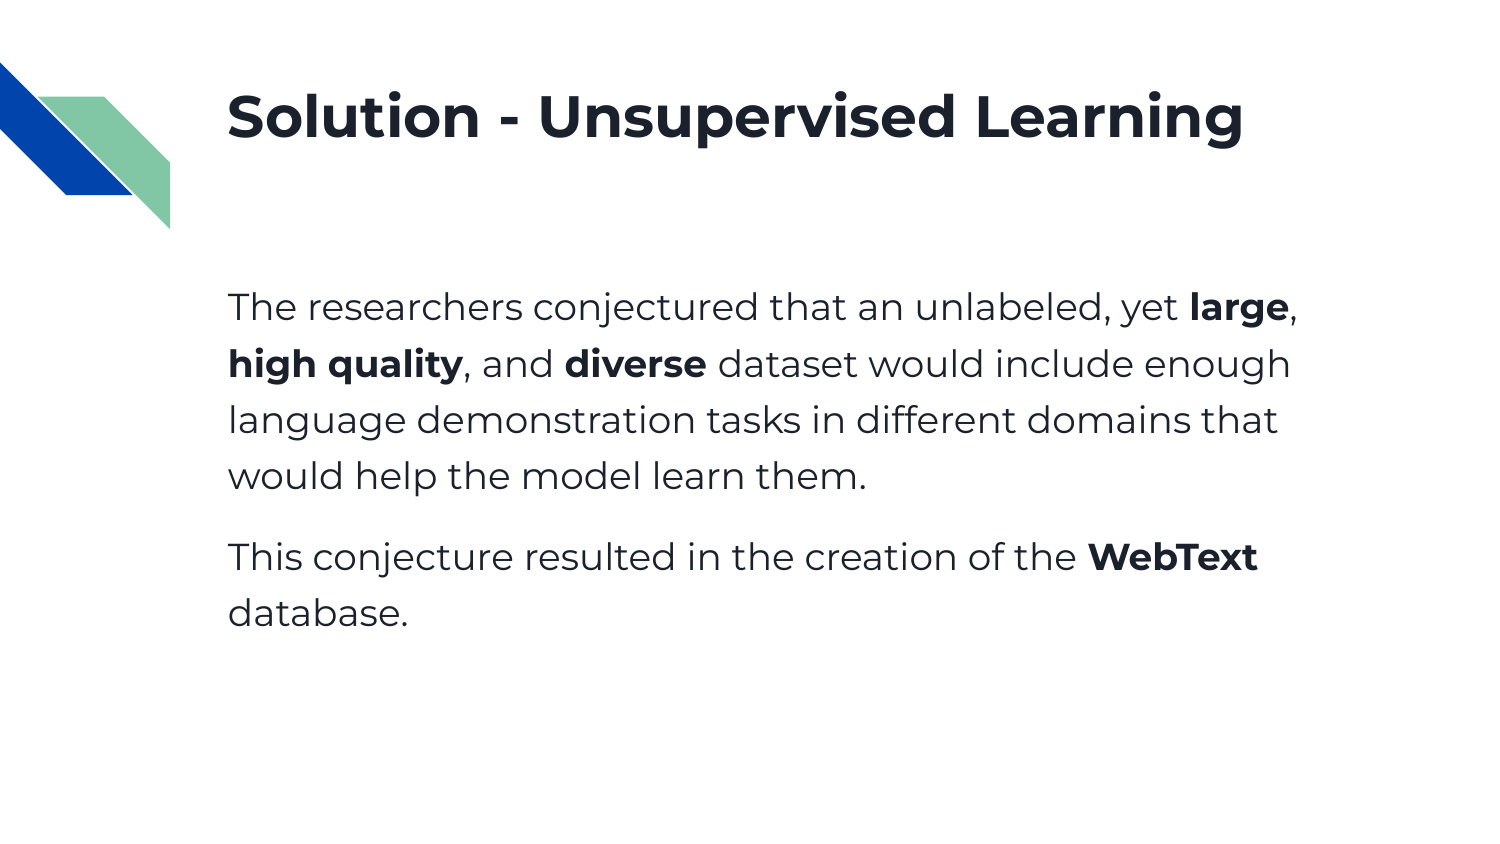

# Solution - Unsupervised Learning
The researchers conjectured that an unlabeled, yet large, high quality, and diverse dataset would include enough language demonstration tasks in different domains that would help the model learn them.
This conjecture resulted in the creation of the WebText database.